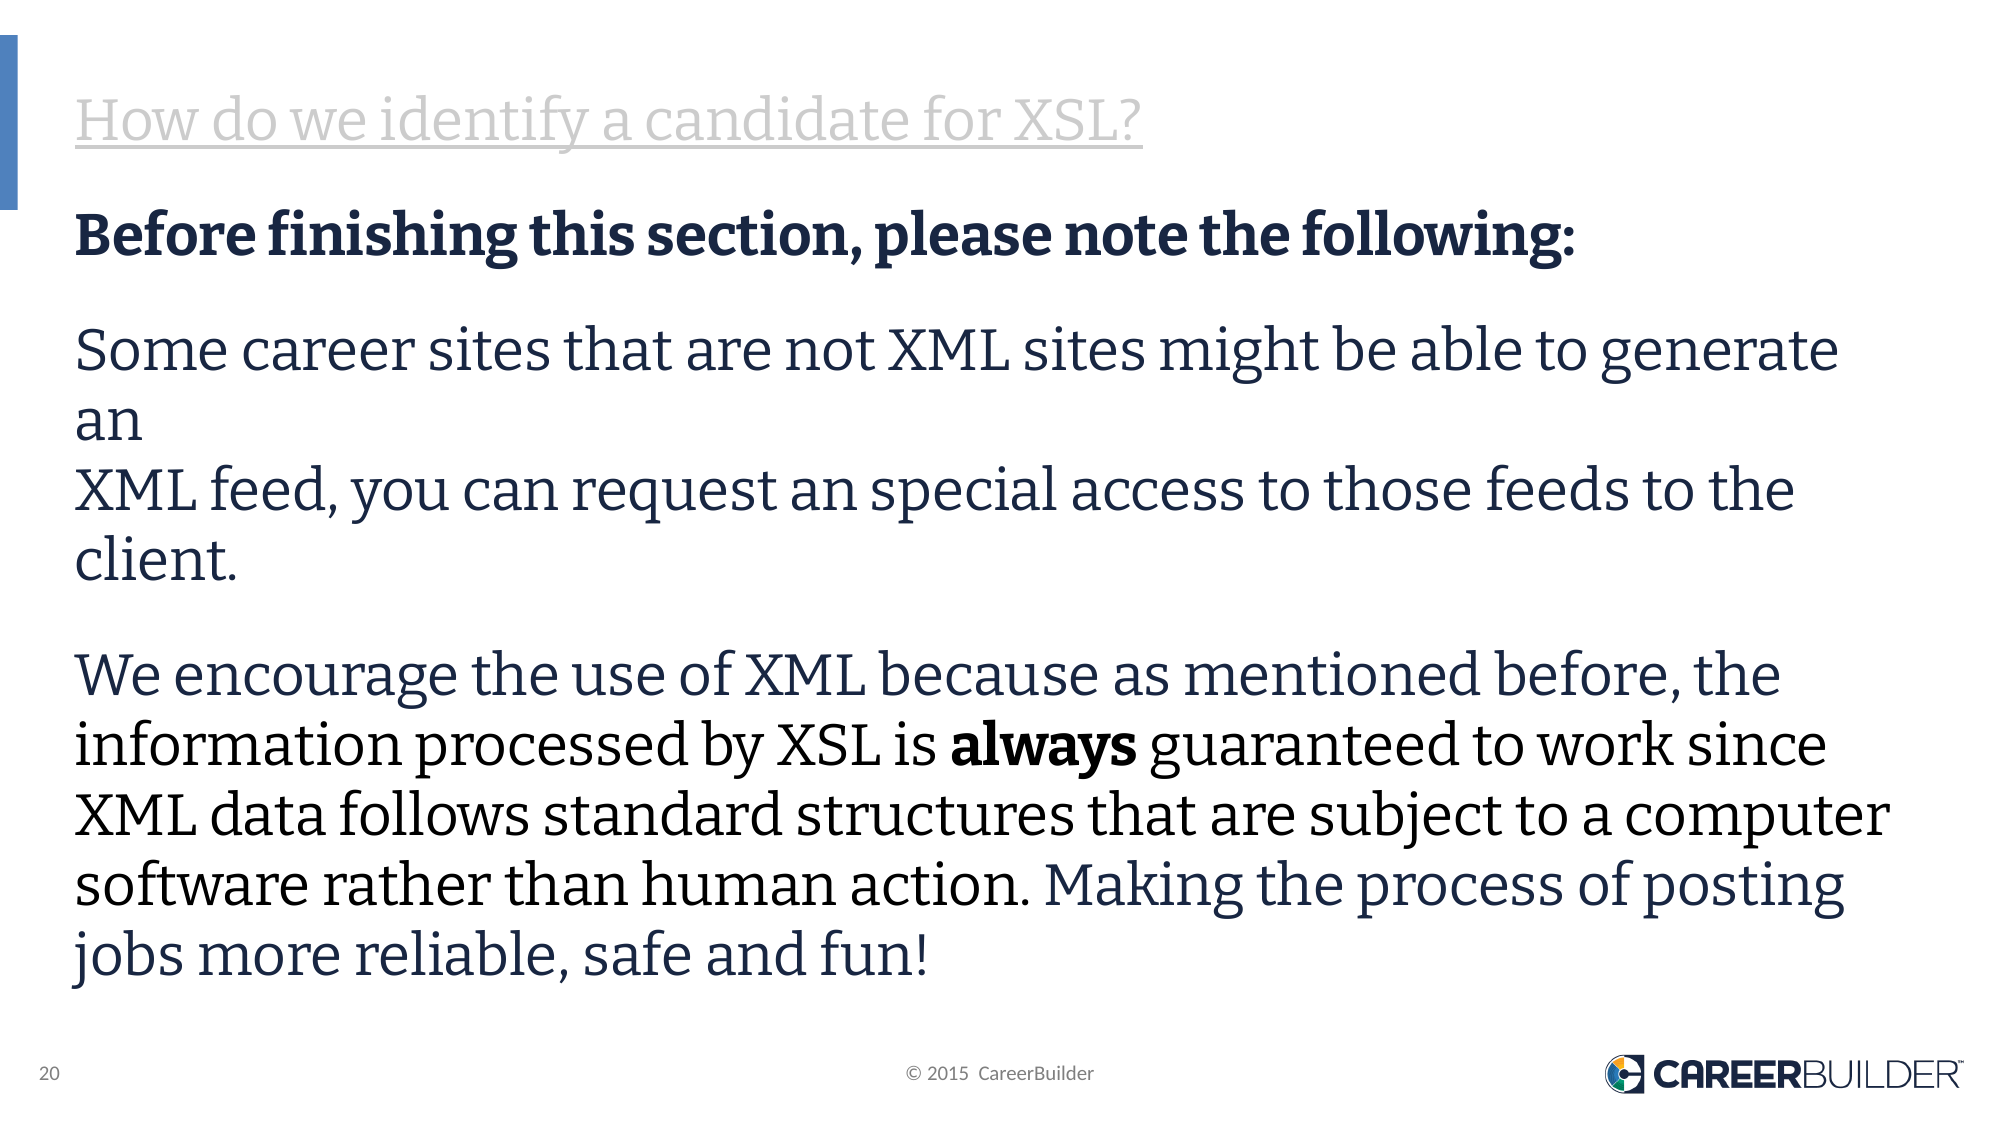

How do we identify a candidate for XSL?

Before finishing this section, please note the following:

Some career sites that are not XML sites might be able to generate an
XML feed, you can request an special access to those feeds to the client.

We encourage the use of XML because as mentioned before, the information processed by XSL is always guaranteed to work since XML data follows standard structures that are subject to a computer software rather than human action. Making the process of posting jobs more reliable, safe and fun!

20
© 2015  CareerBuilder